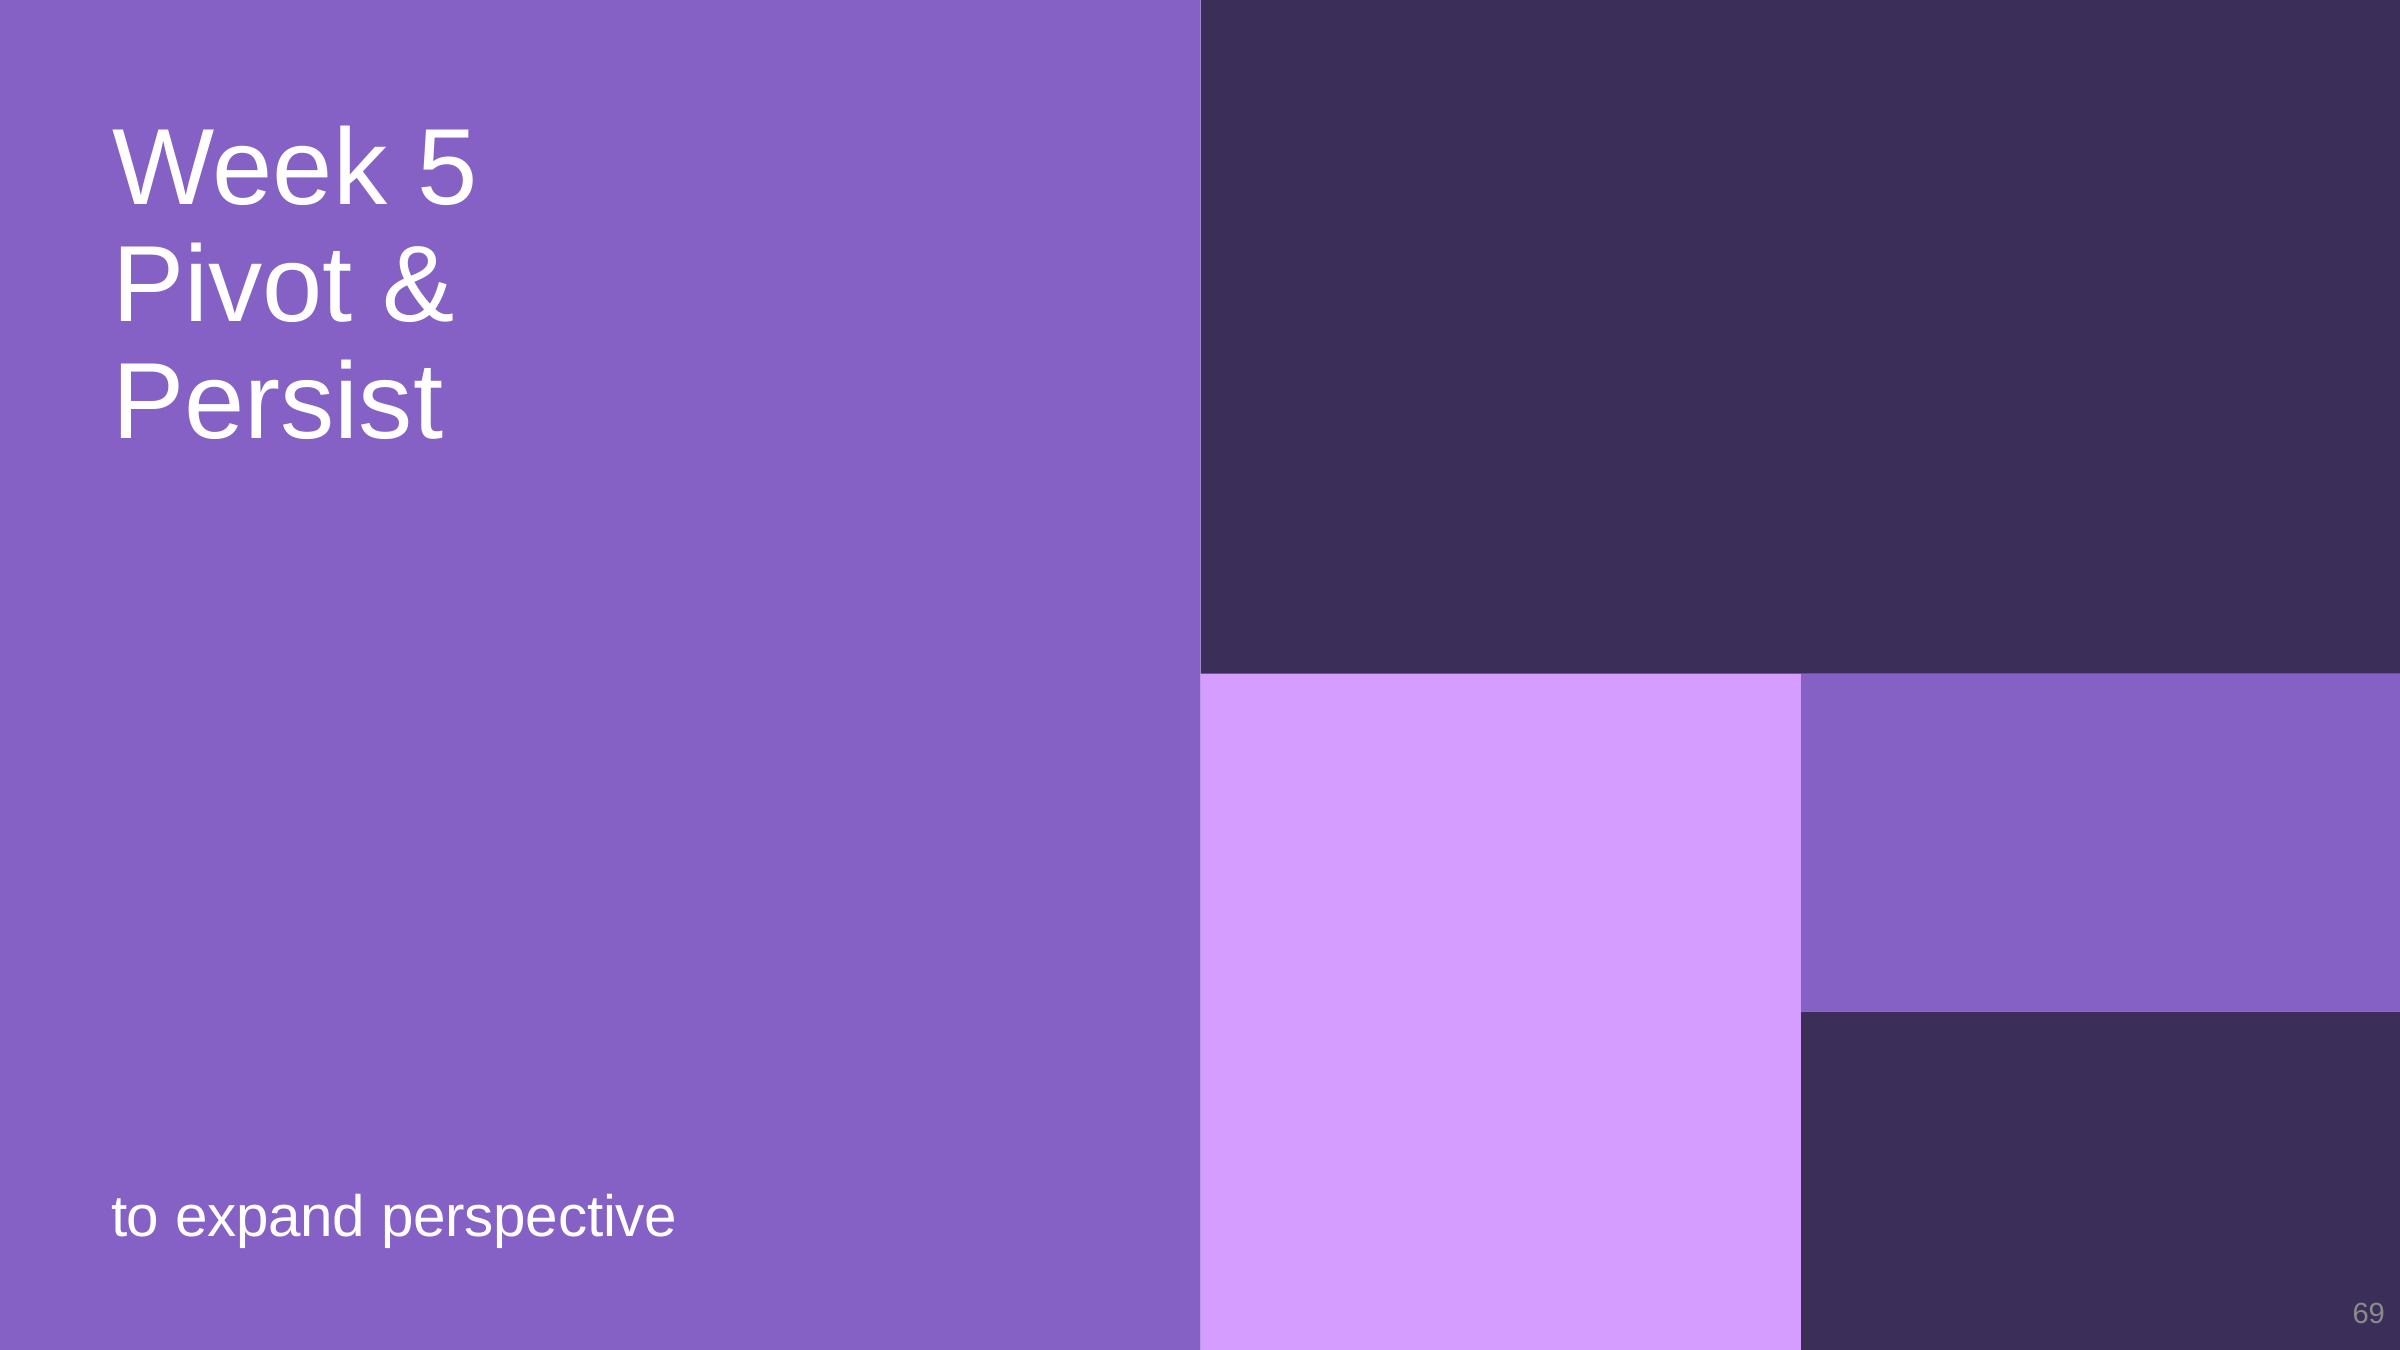

# Week 5 Pivot & Persist
to expand perspective
69